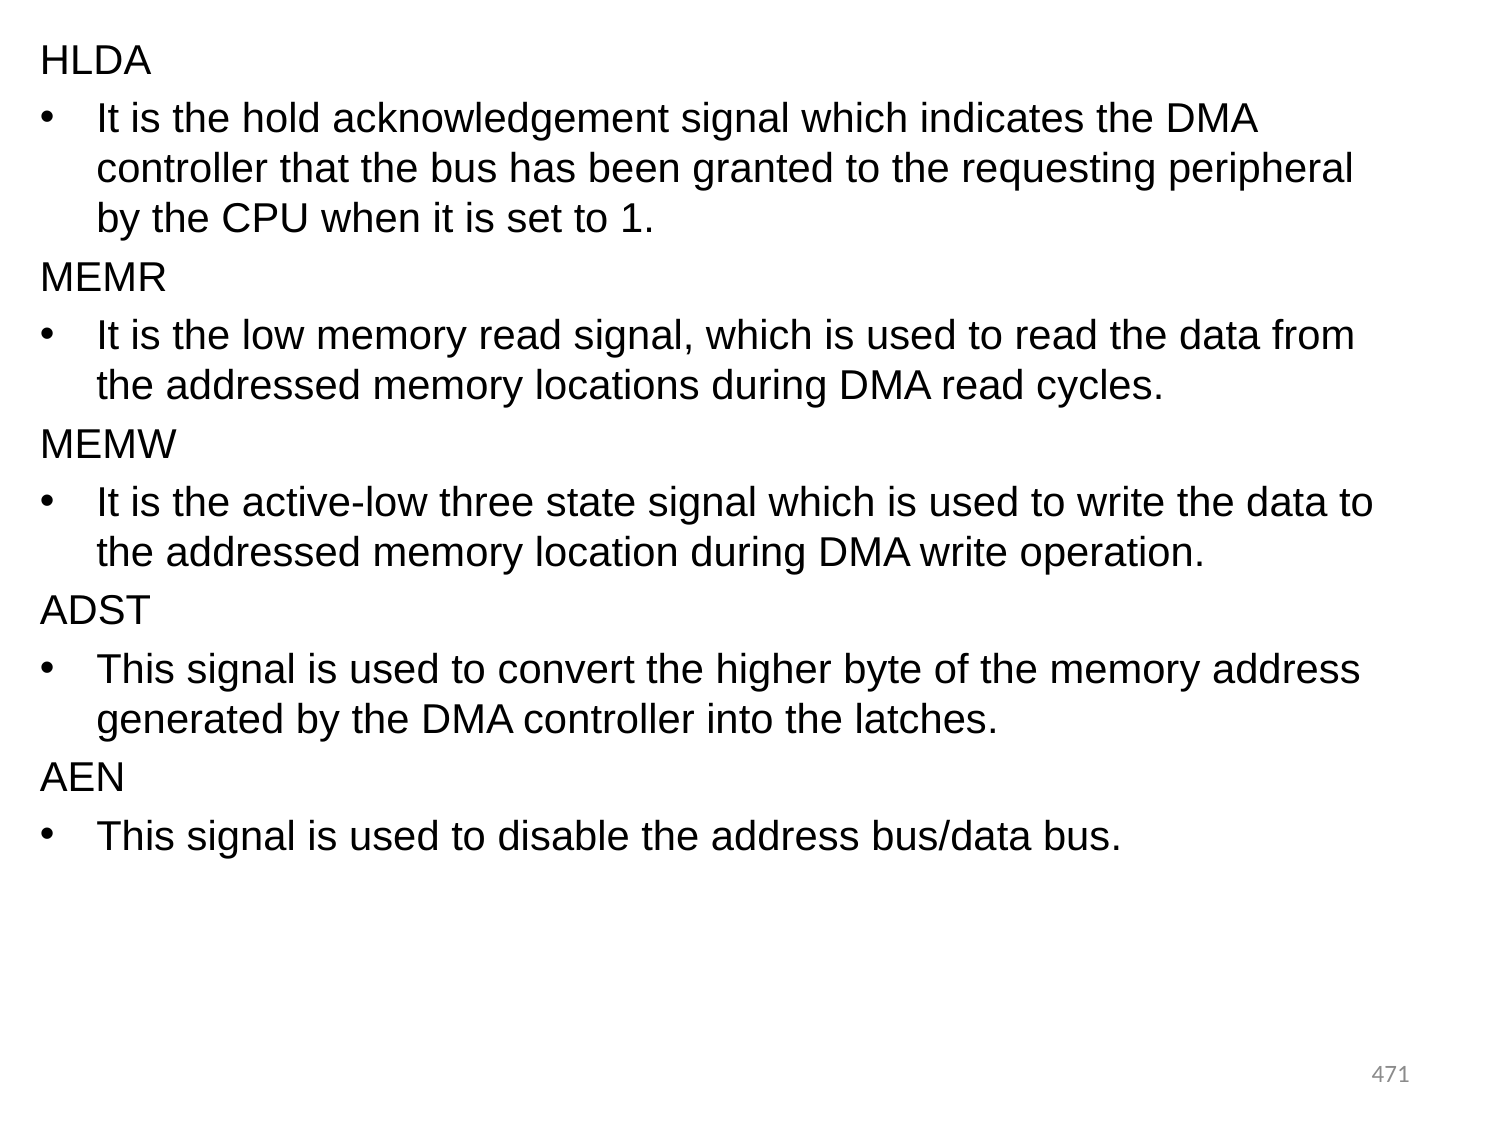

HLDA
It is the hold acknowledgement signal which indicates the DMA controller that the bus has been granted to the requesting peripheral by the CPU when it is set to 1.
MEMR
It is the low memory read signal, which is used to read the data from the addressed memory locations during DMA read cycles.
MEMW
It is the active-low three state signal which is used to write the data to the addressed memory location during DMA write operation.
ADST
This signal is used to convert the higher byte of the memory address generated by the DMA controller into the latches.
AEN
This signal is used to disable the address bus/data bus.

471